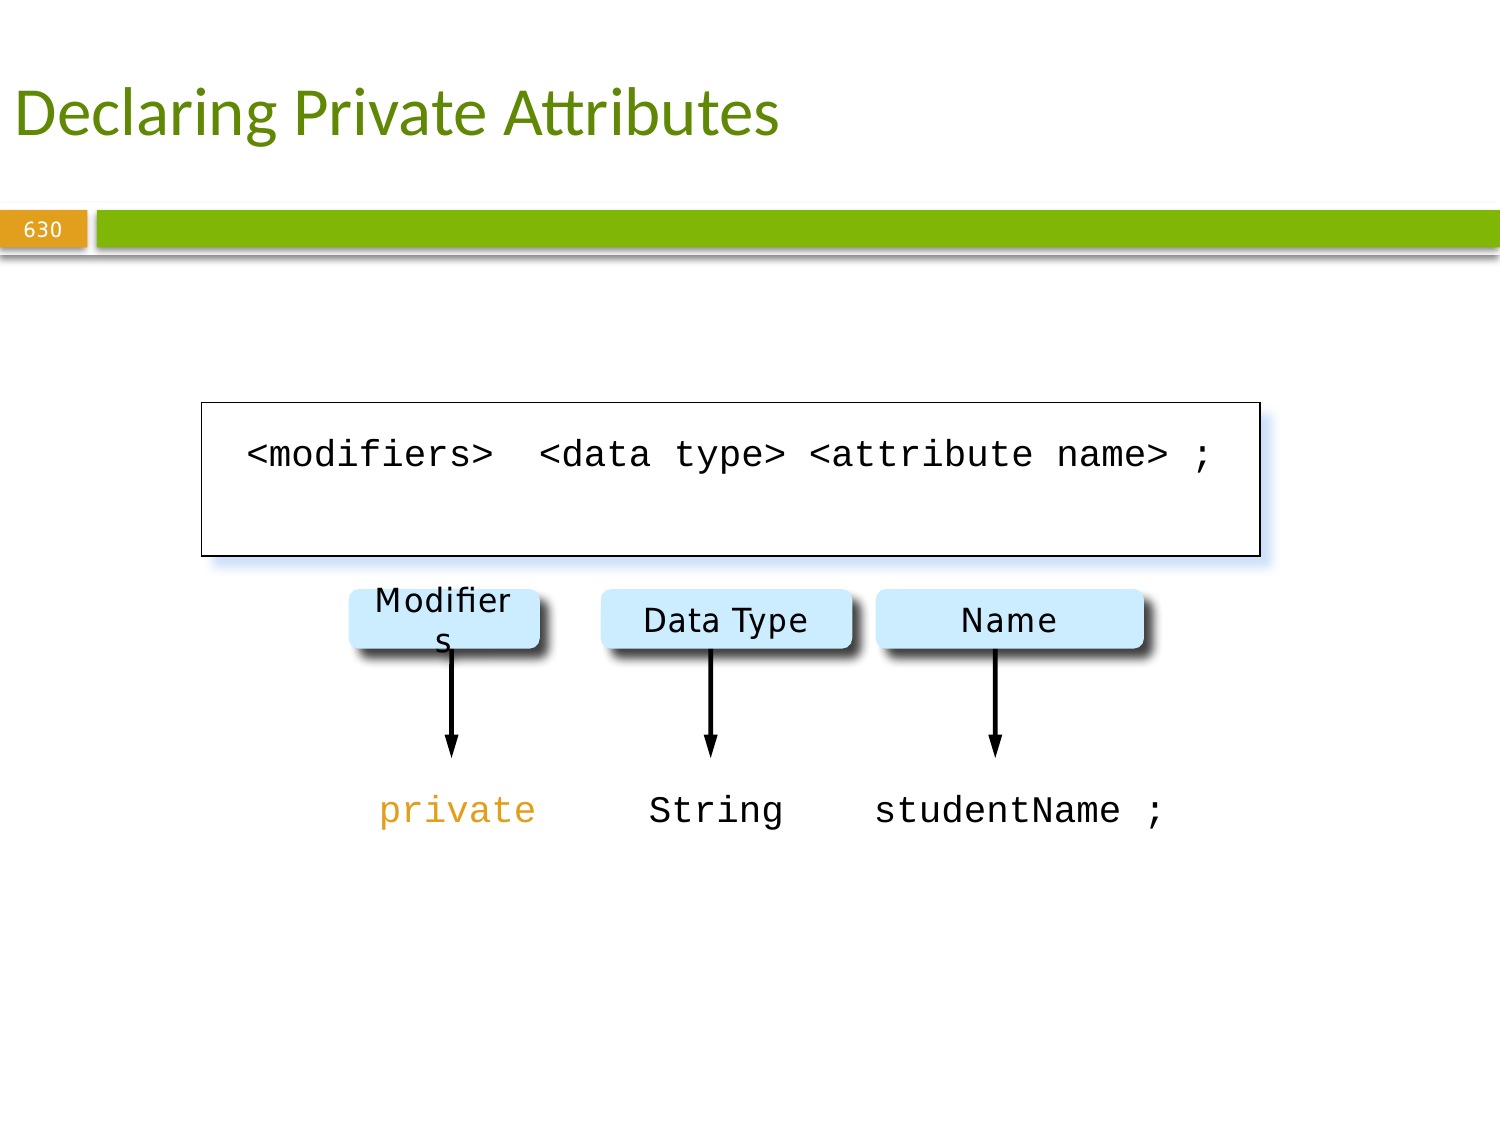

# Declaring Private Attributes
630

<modifiers>  <data type> <attribute name> ;
Modifiers
Data Type
Name

private     String    studentName ;